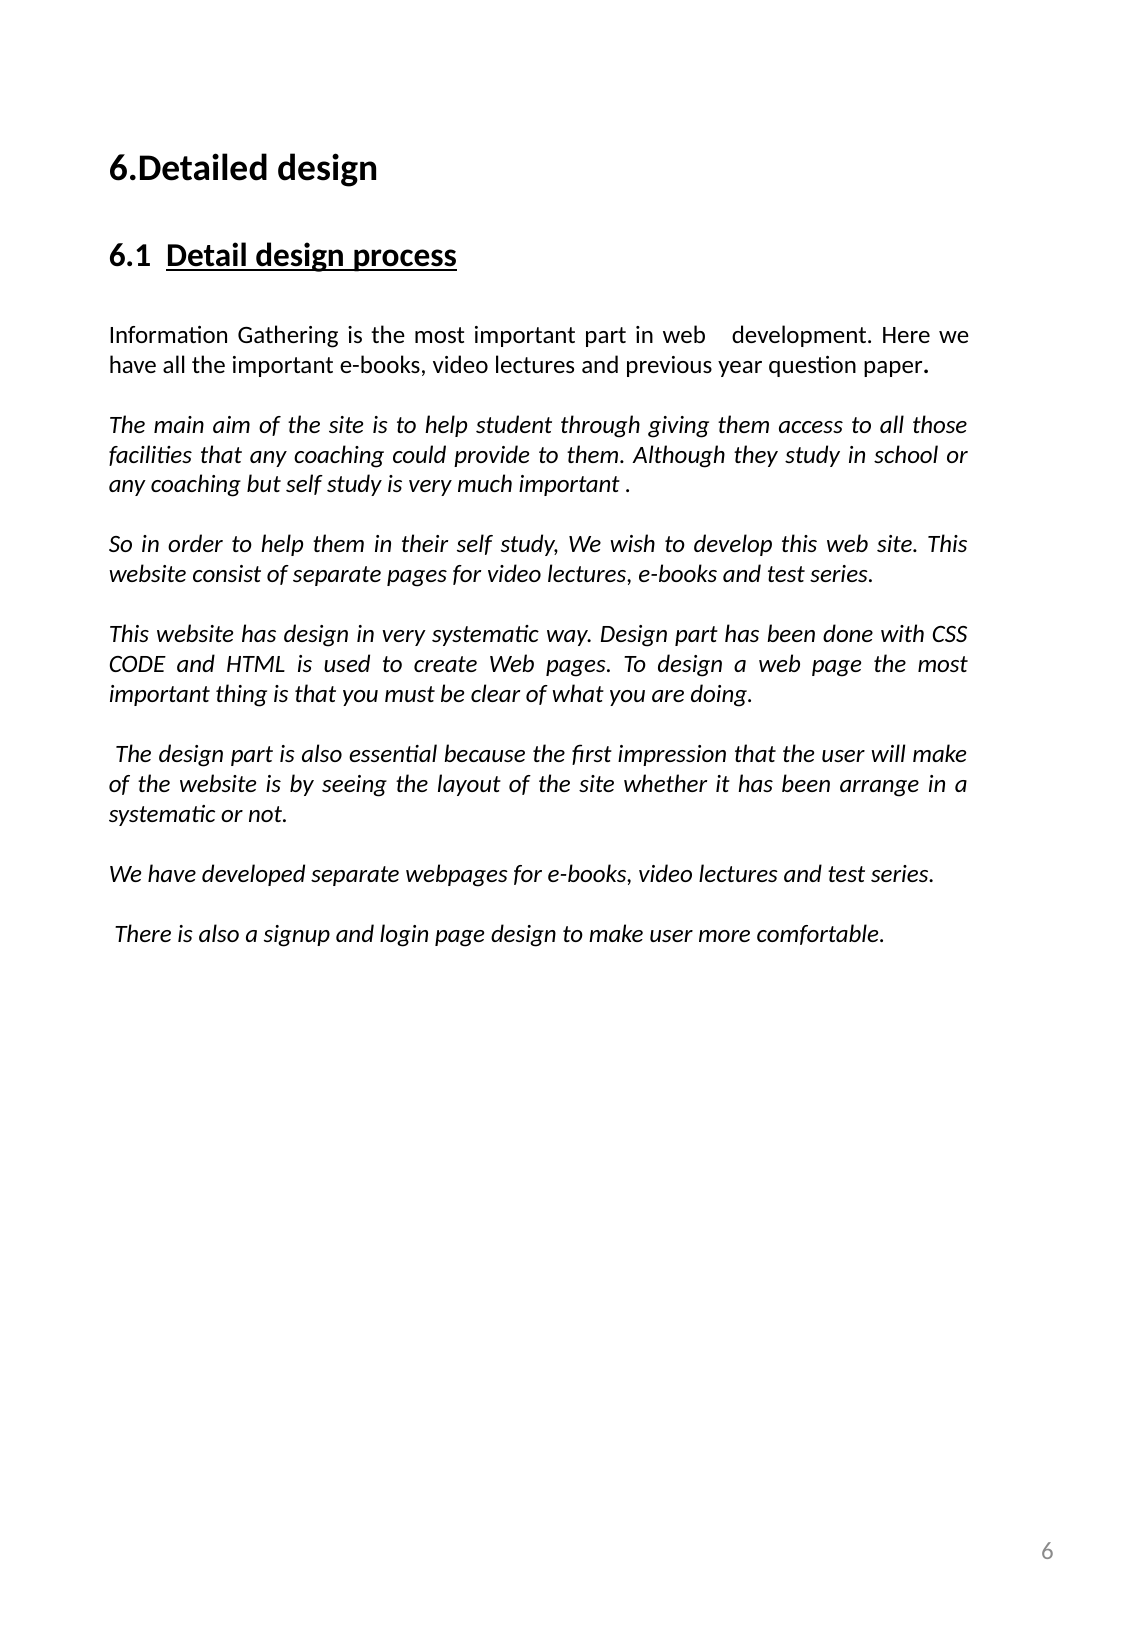

6.Detailed design

6.1  Detail design process

Information Gathering is the most important part in web   development. Here we have all the important e-books, video lectures and previous year question paper.

The main aim of the site is to help student through giving them access to all those facilities that any coaching could provide to them. Although they study in school or any coaching but self study is very much important .

So in order to help them in their self study, We wish to develop this web site. This website consist of separate pages for video lectures, e-books and test series.

This website has design in very systematic way. Design part has been done with CSS CODE and HTML is used to create Web pages. To design a web page the most important thing is that you must be clear of what you are doing.

 The design part is also essential because the first impression that the user will make of the website is by seeing the layout of the site whether it has been arrange in a systematic or not.

We have developed separate webpages for e-books, video lectures and test series.

 There is also a signup and login page design to make user more comfortable.
6